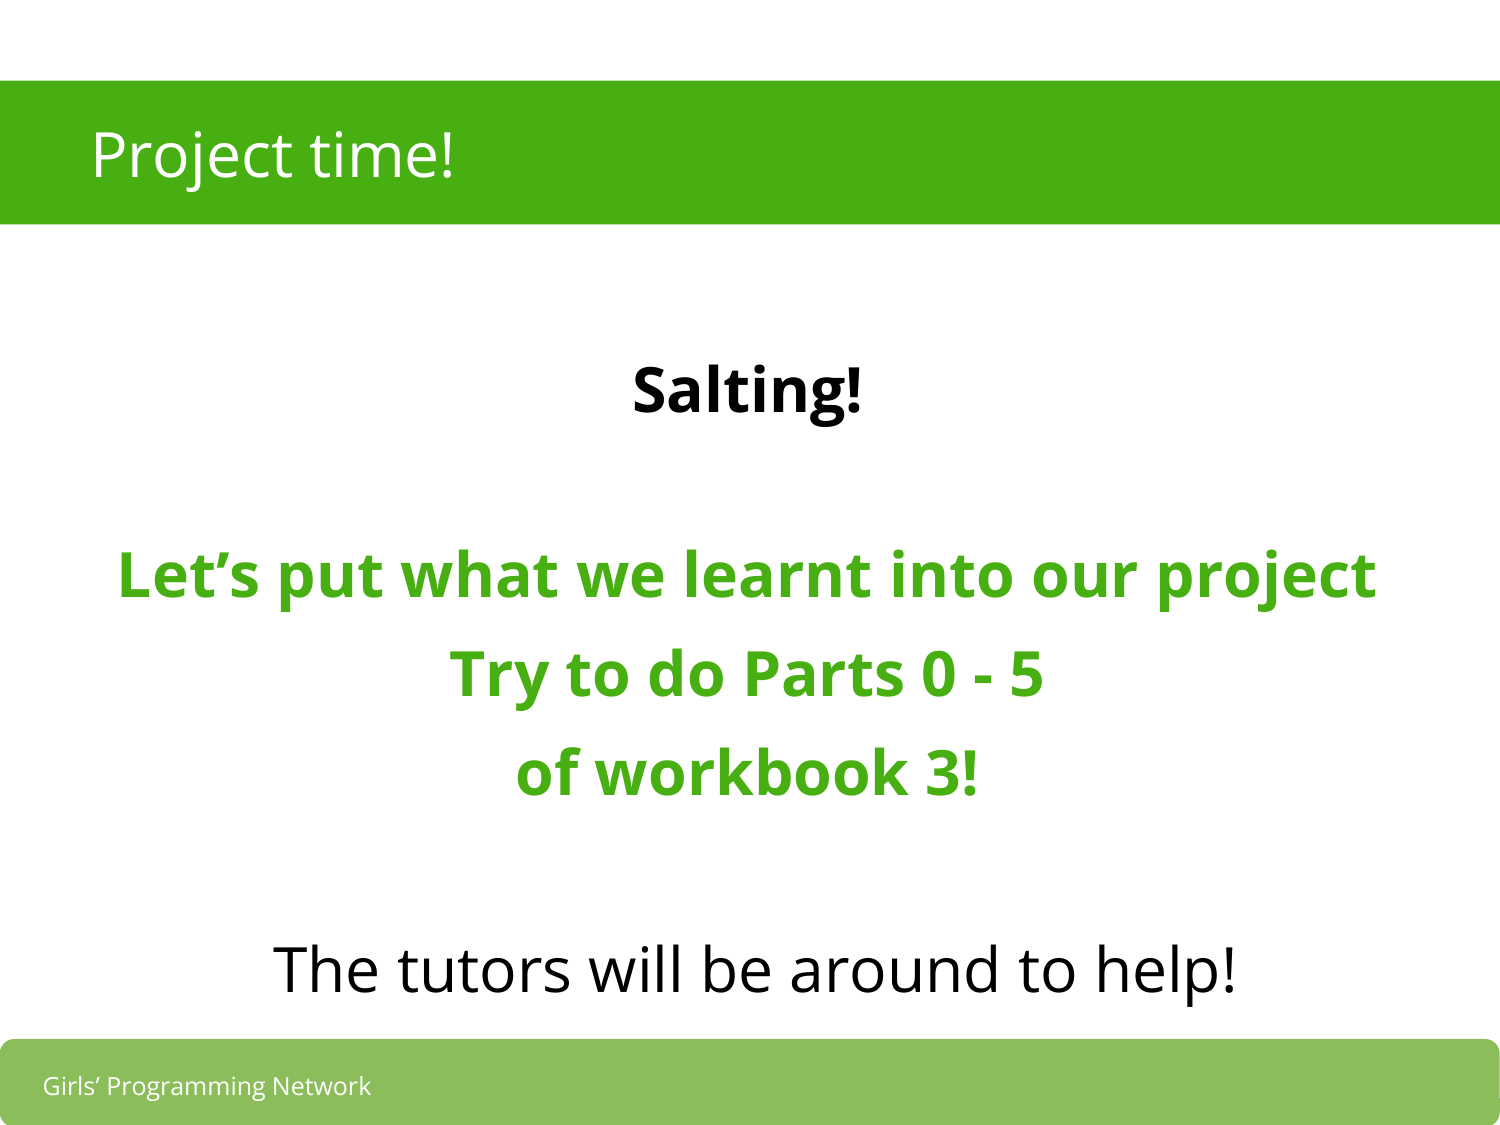

# Project time!

Salting!
Let’s put what we learnt into our project
Try to do Parts 0 - 5
of workbook 3!

 The tutors will be around to help!